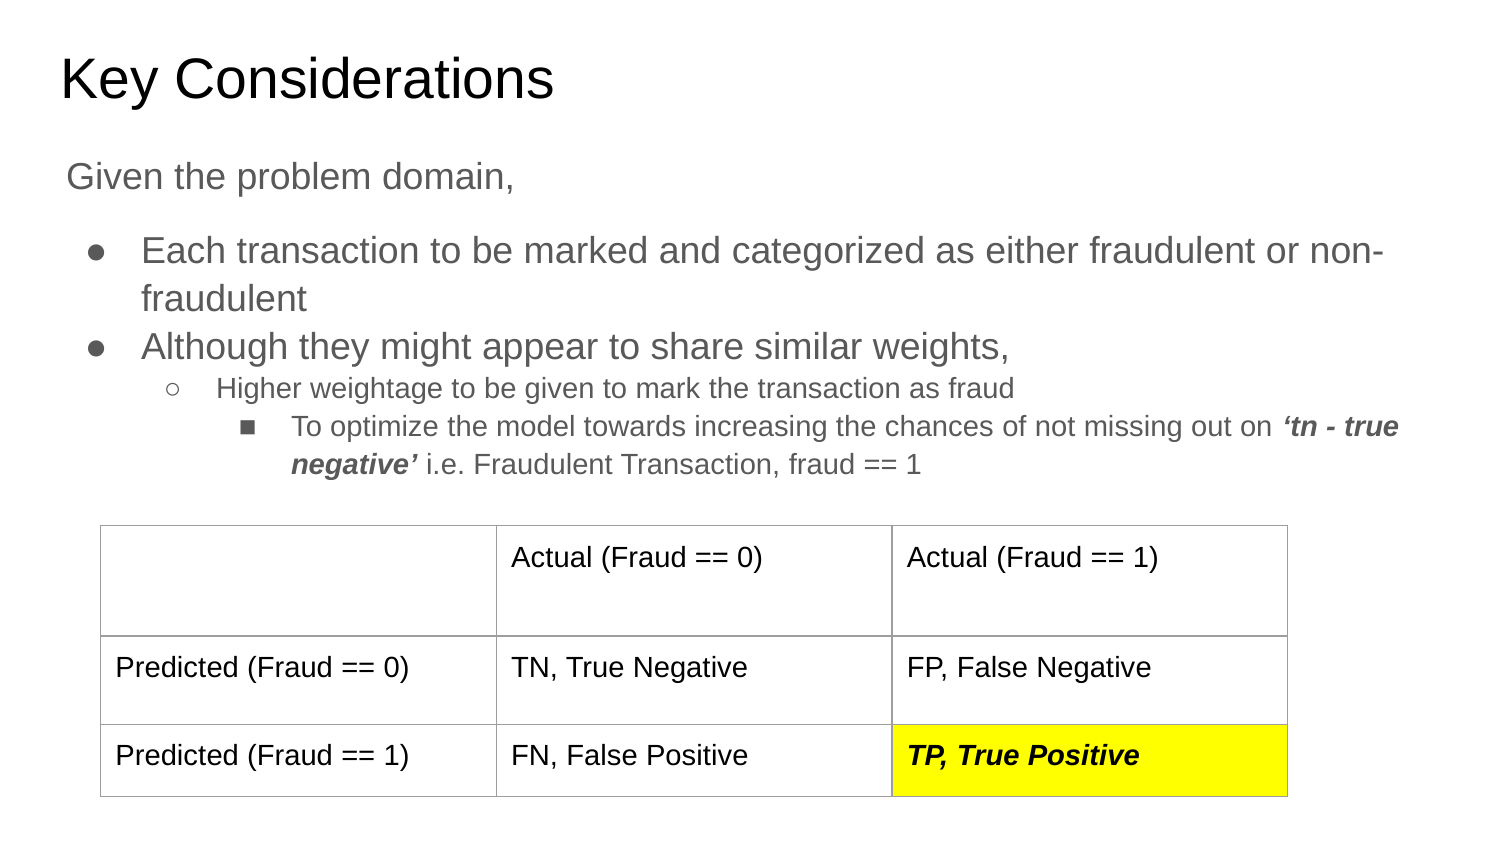

# Key Considerations
Given the problem domain,
Each transaction to be marked and categorized as either fraudulent or non-fraudulent
Although they might appear to share similar weights,
Higher weightage to be given to mark the transaction as fraud
To optimize the model towards increasing the chances of not missing out on ‘tn - true negative’ i.e. Fraudulent Transaction, fraud == 1

|  | Actual (Fraud == 0) | Actual (Fraud == 1) |
| --- | --- | --- |
| Predicted (Fraud == 0) | TN, True Negative | FP, False Negative |
| Predicted (Fraud == 1) | FN, False Positive | TP, True Positive |